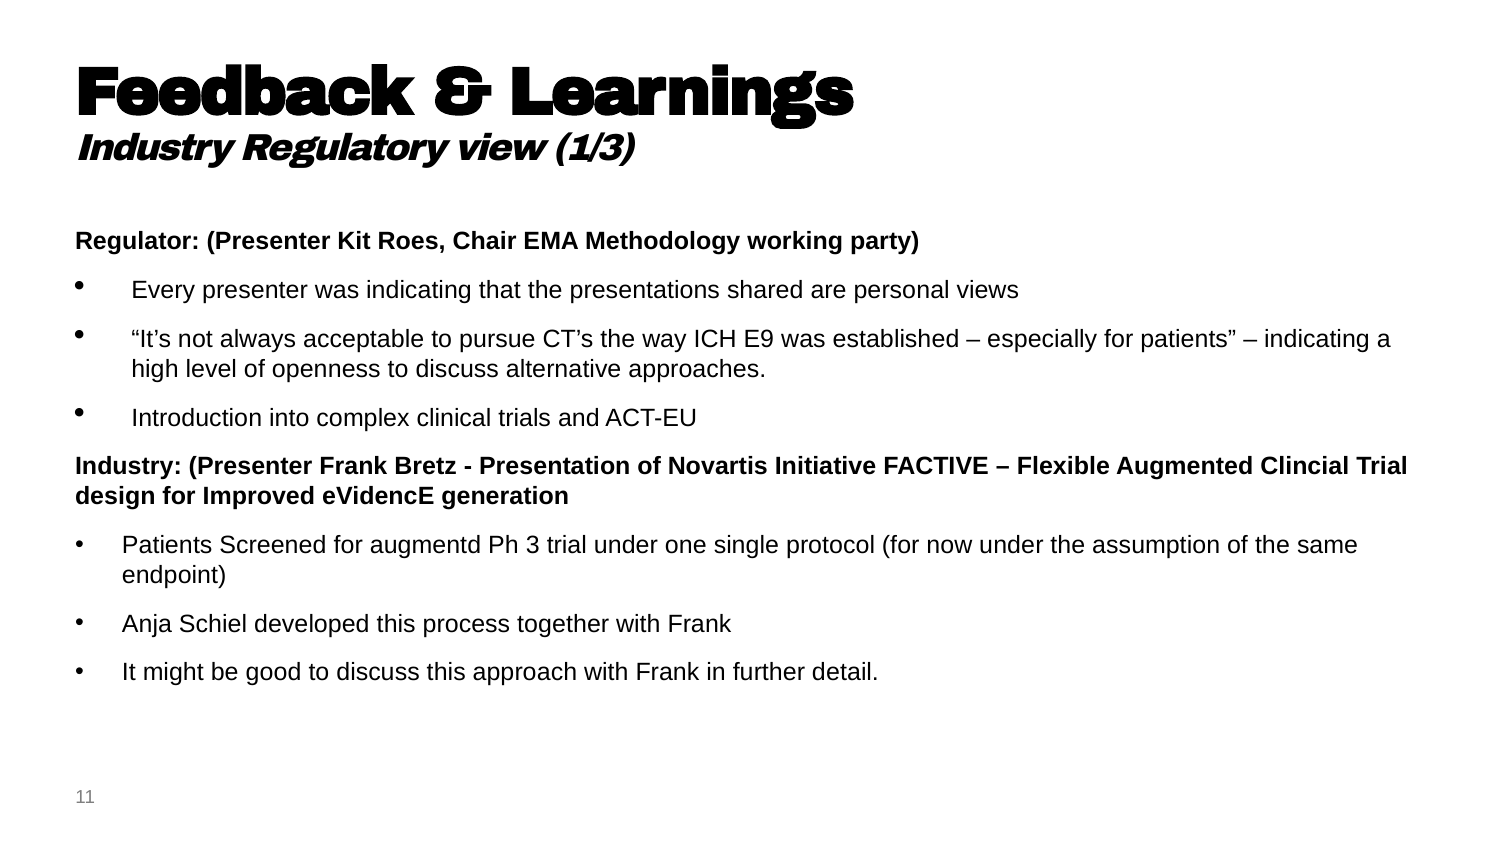

# Feedback & Learnings Industry Regulatory view (1/3)
Regulator: (Presenter Kit Roes, Chair EMA Methodology working party)
Every presenter was indicating that the presentations shared are personal views
“It’s not always acceptable to pursue CT’s the way ICH E9 was established – especially for patients” – indicating a high level of openness to discuss alternative approaches.
Introduction into complex clinical trials and ACT-EU
Industry: (Presenter Frank Bretz - Presentation of Novartis Initiative FACTIVE – Flexible Augmented Clincial Trial design for Improved eVidencE generation
Patients Screened for augmentd Ph 3 trial under one single protocol (for now under the assumption of the same endpoint)
Anja Schiel developed this process together with Frank
	It might be good to discuss this approach with Frank in further detail.

11